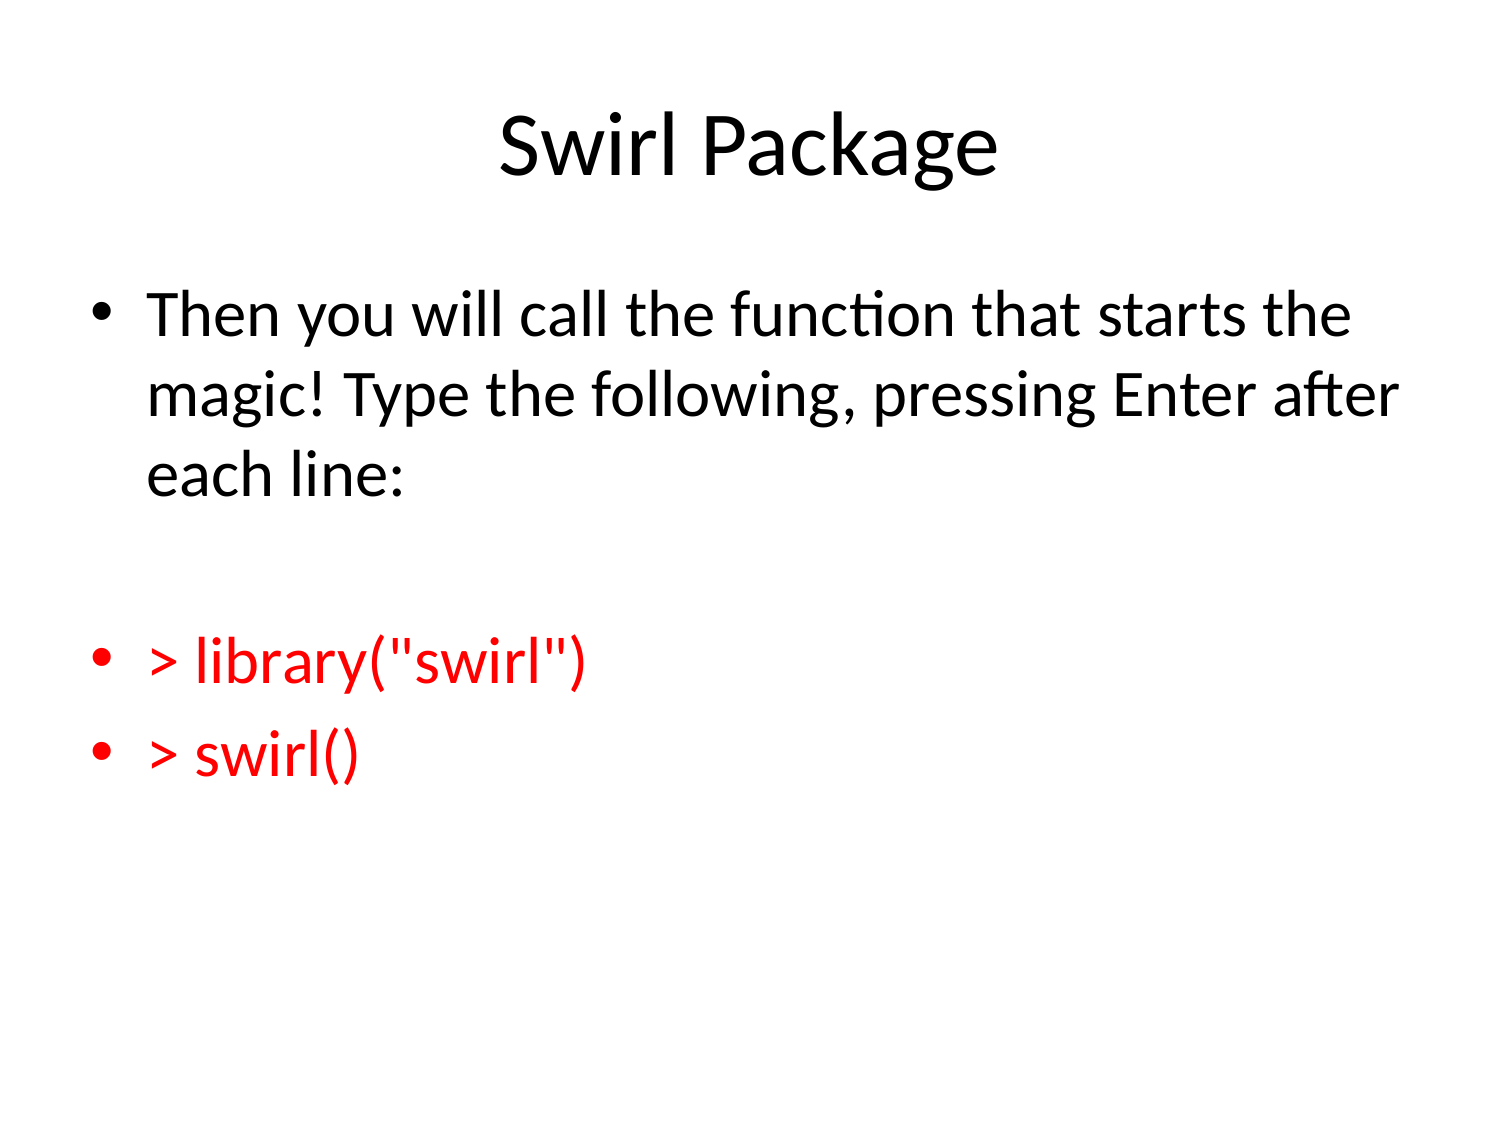

# Swirl Package
Then you will call the function that starts the magic! Type the following, pressing Enter after each line:

> library("swirl")
> swirl()